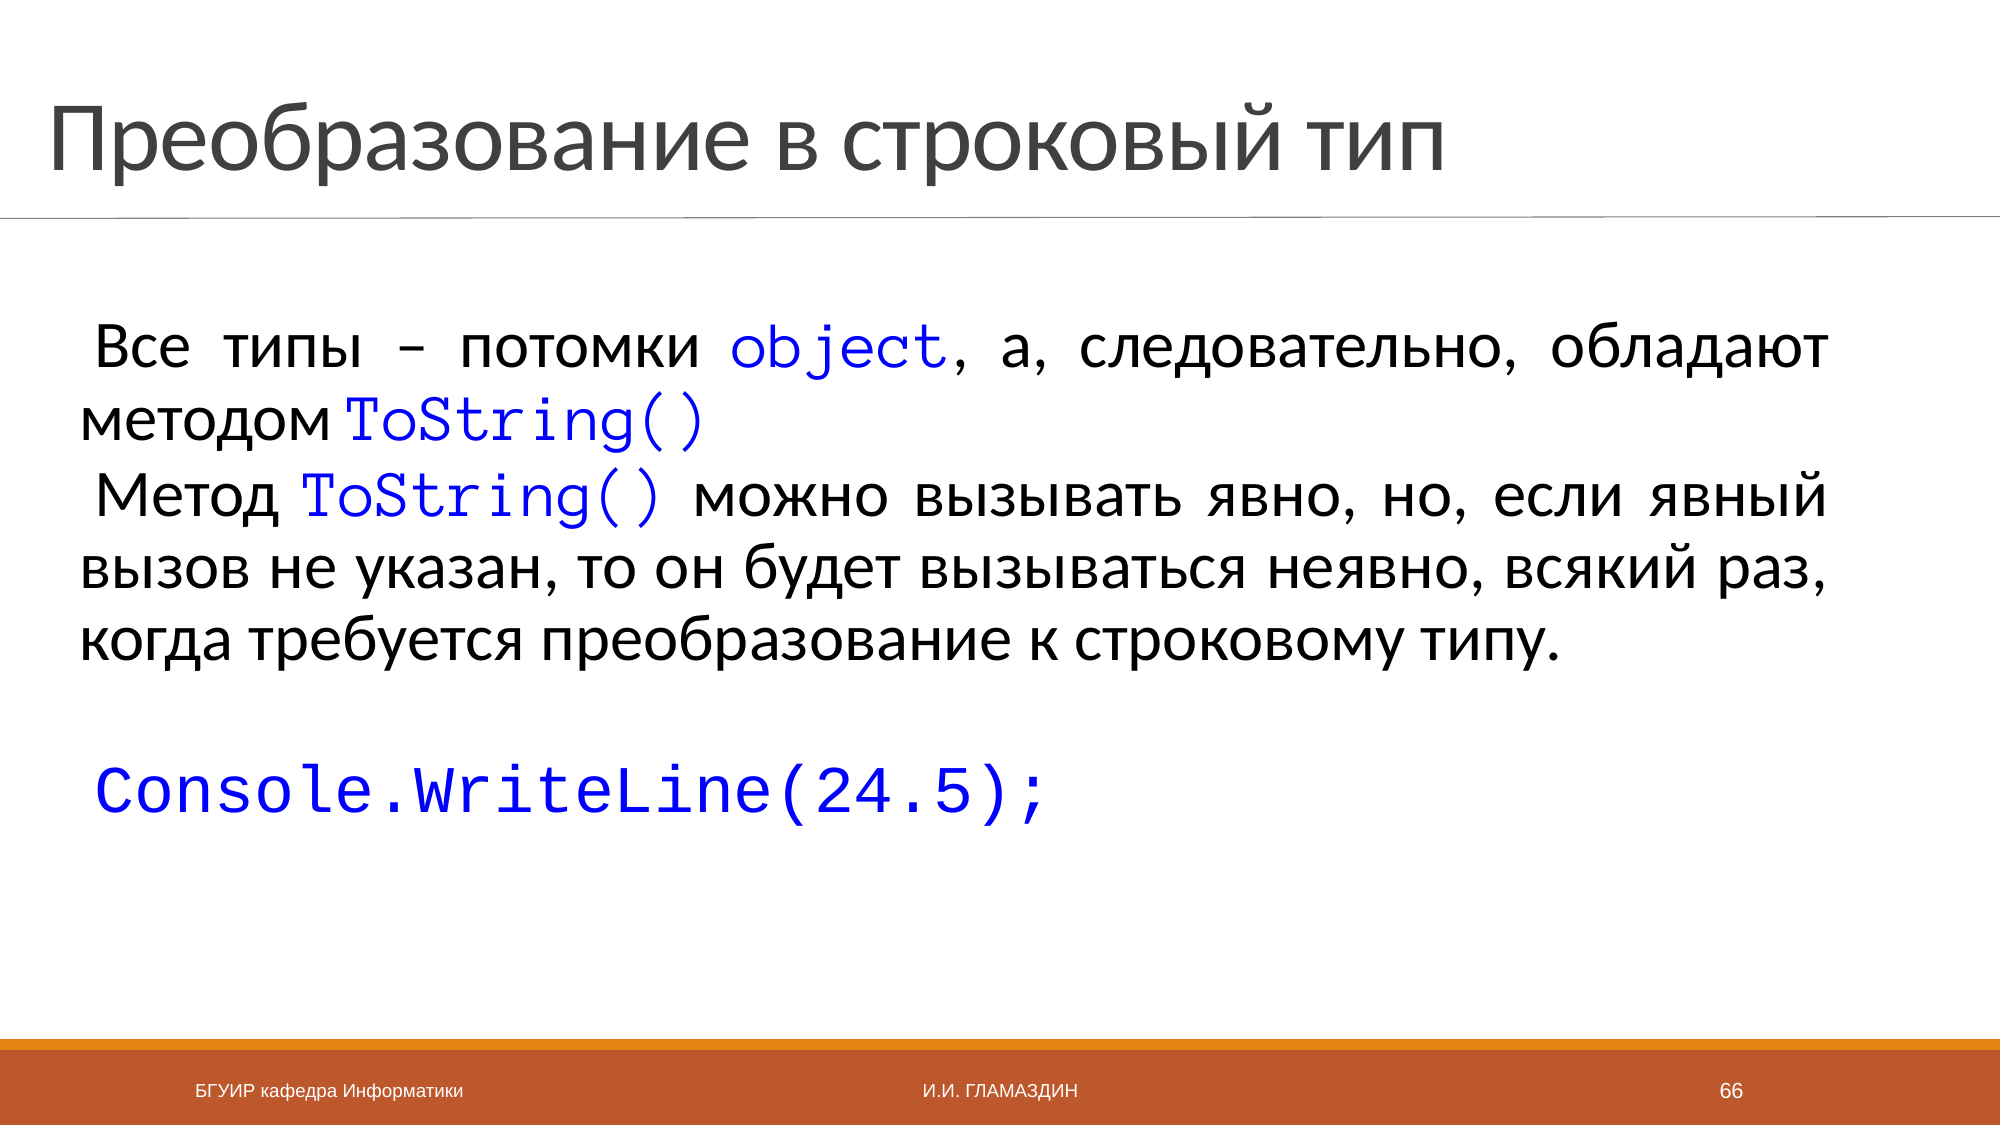

# Преобразование в строковый тип
Все типы – потомки object, а, следовательно, обладают методом ToString()
Метод ToString() можно вызывать явно, но, если явный вызов не указан, то он будет вызываться неявно, всякий раз, когда требуется преобразование к строковому типу.

Console.WriteLine(24.5);
БГУИР кафедра Информатики
И.И. Гламаздин
66